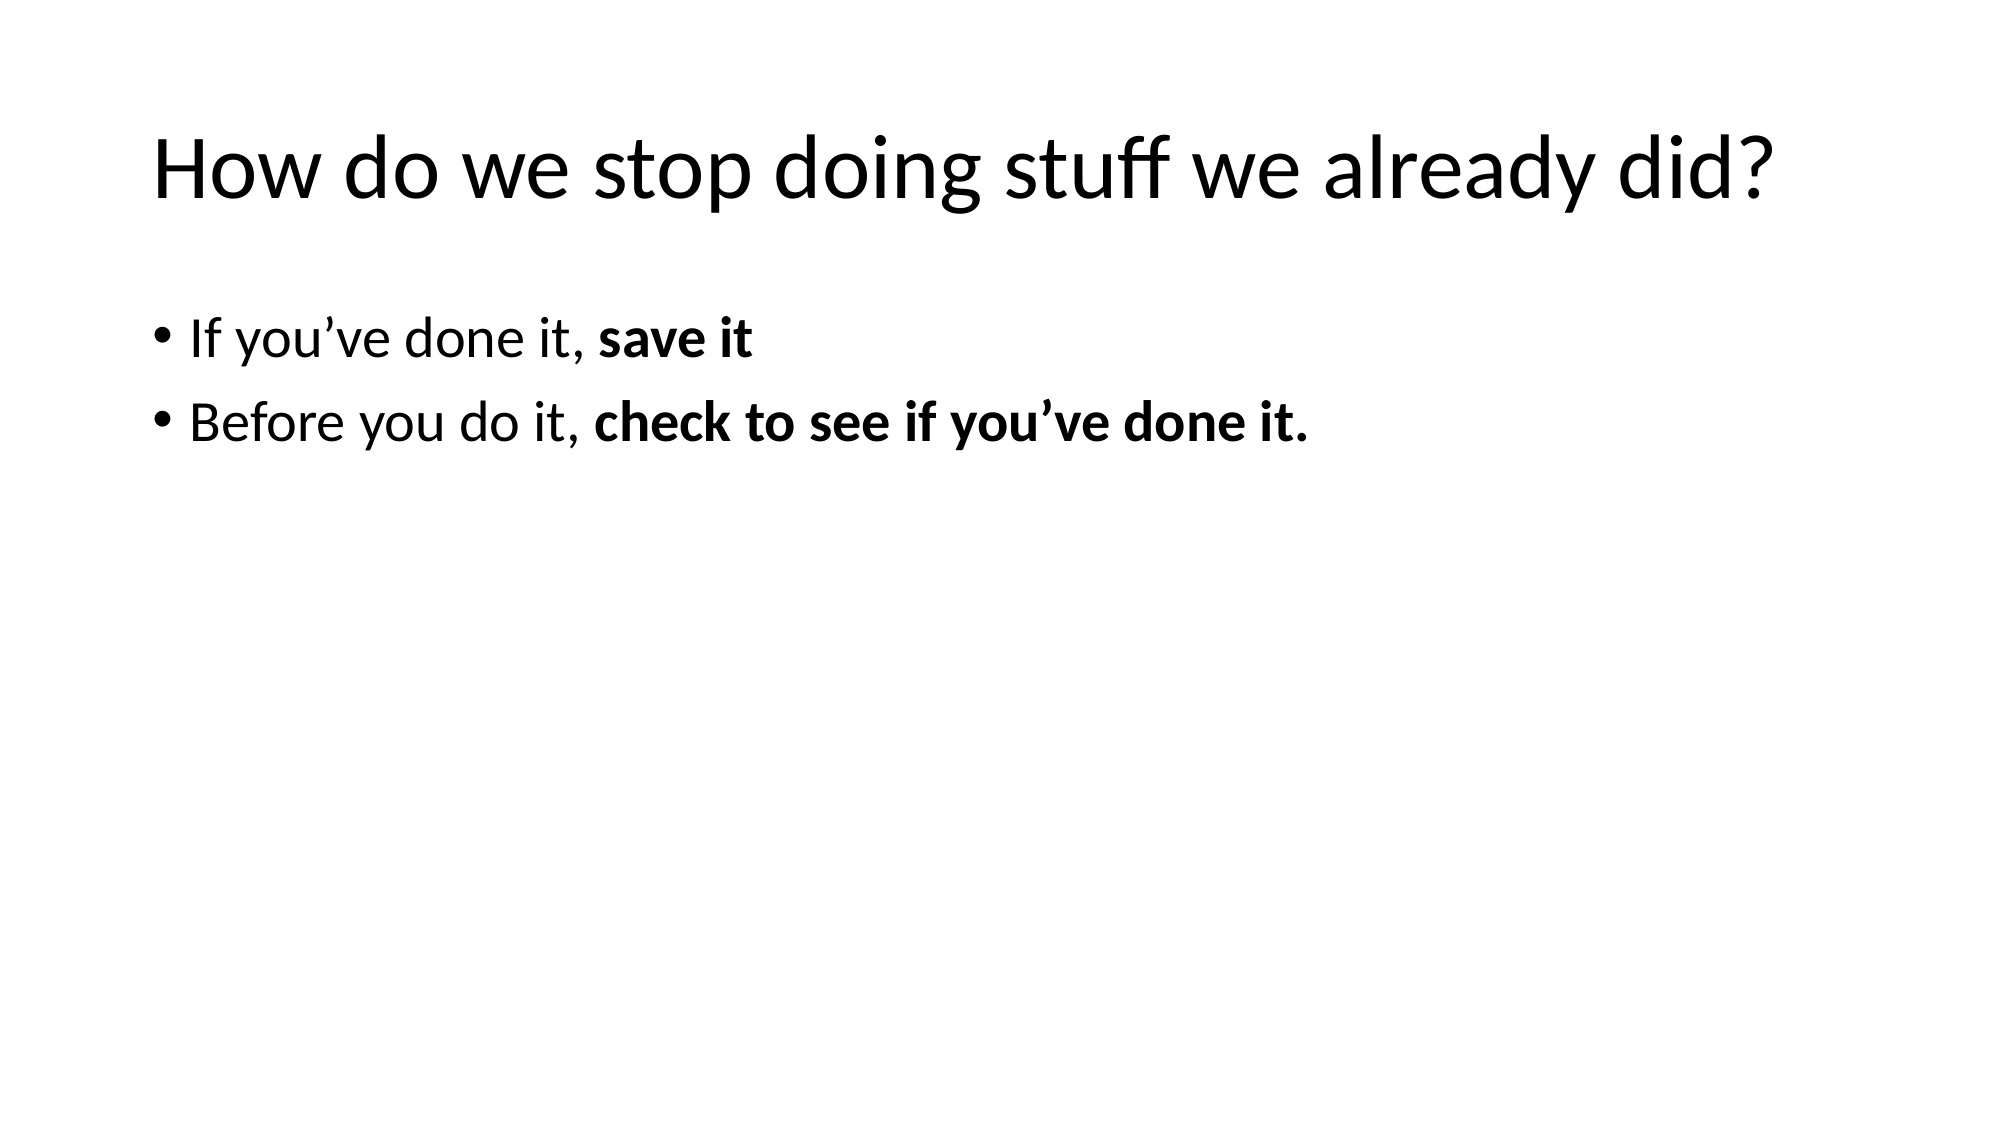

# How do we stop doing stuff we already did?
If you’ve done it, save it
Before you do it, check to see if you’ve done it.